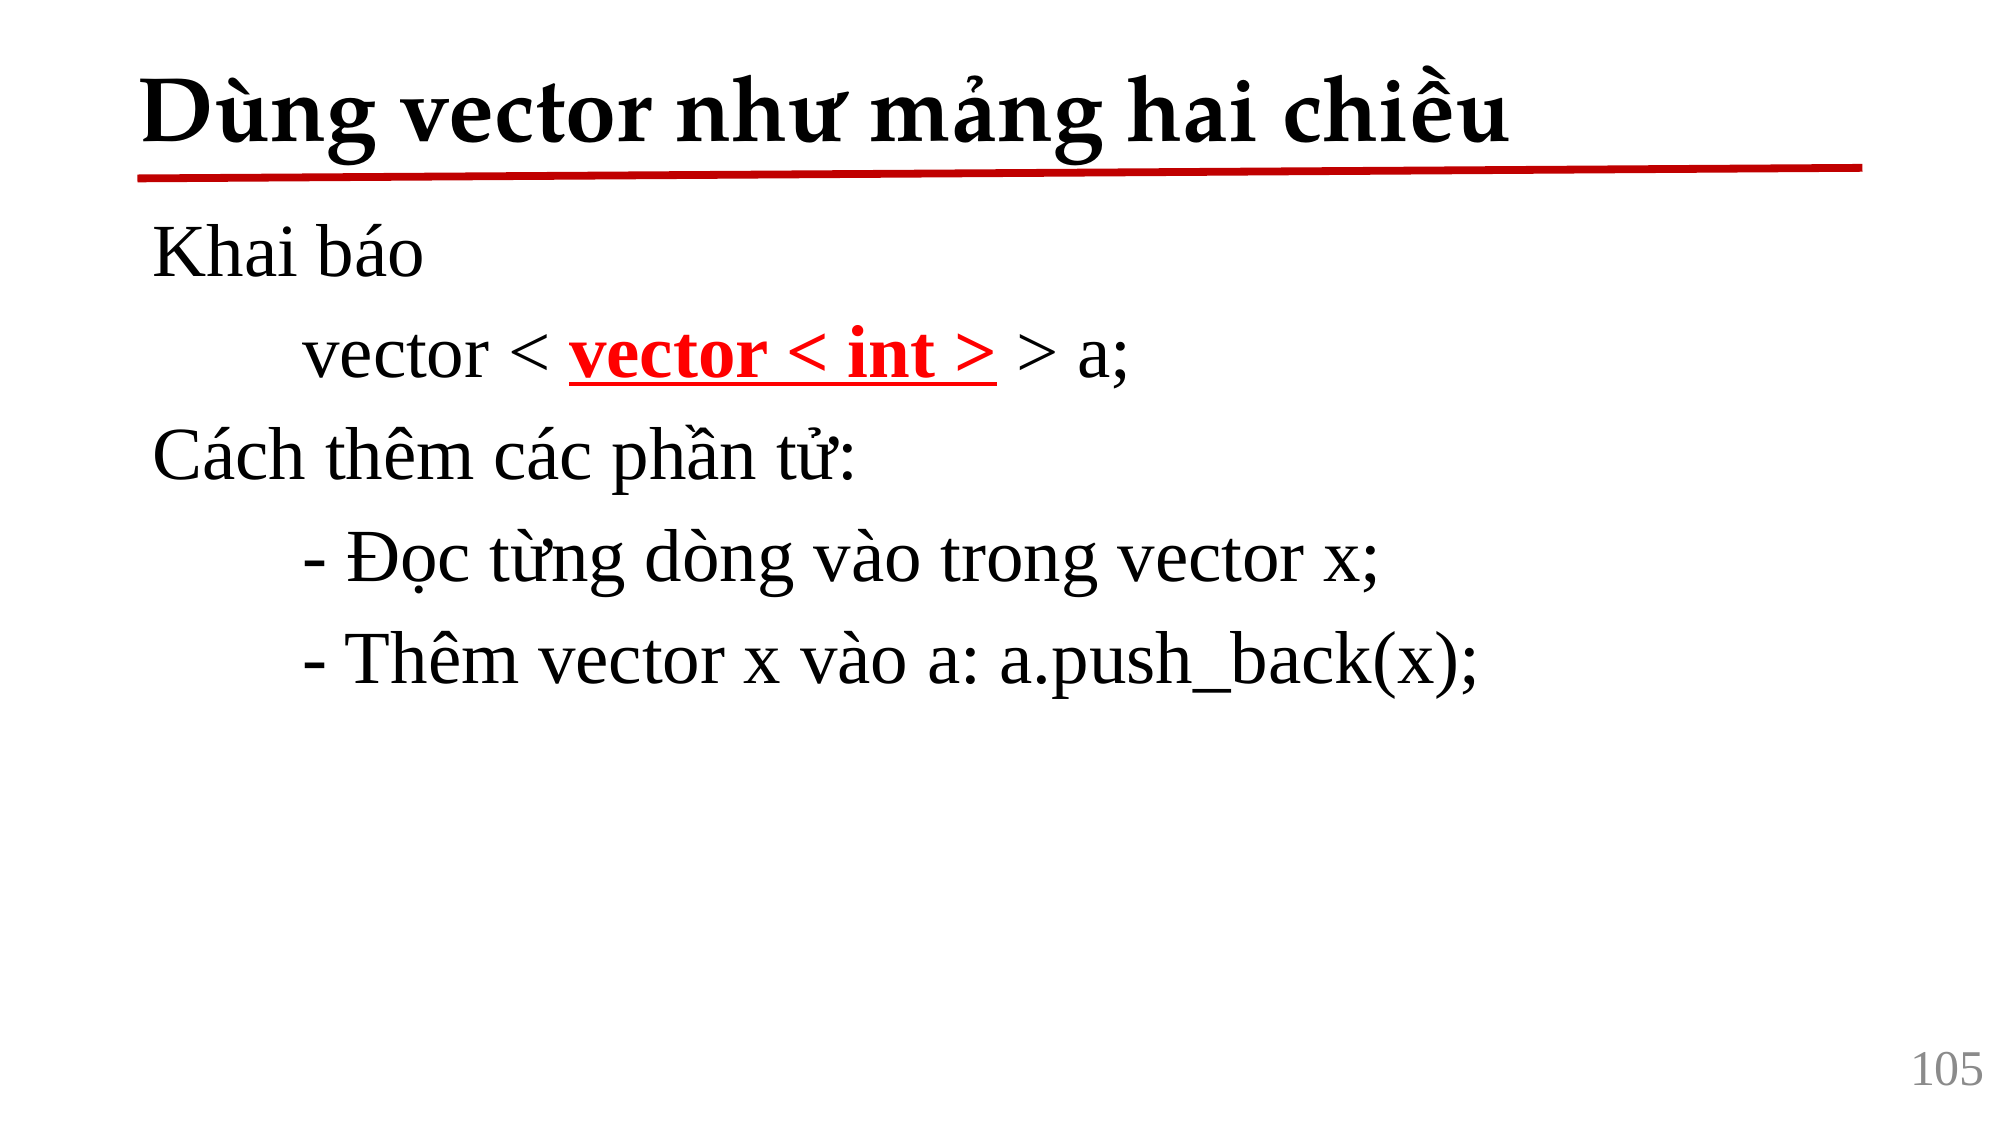

# Dùng vector như mảng hai chiều
Khai báo
	vector < vector < int > > a;
Cách thêm các phần tử:
	- Đọc từng dòng vào trong vector x;
	- Thêm vector x vào a: a.push_back(x);

105